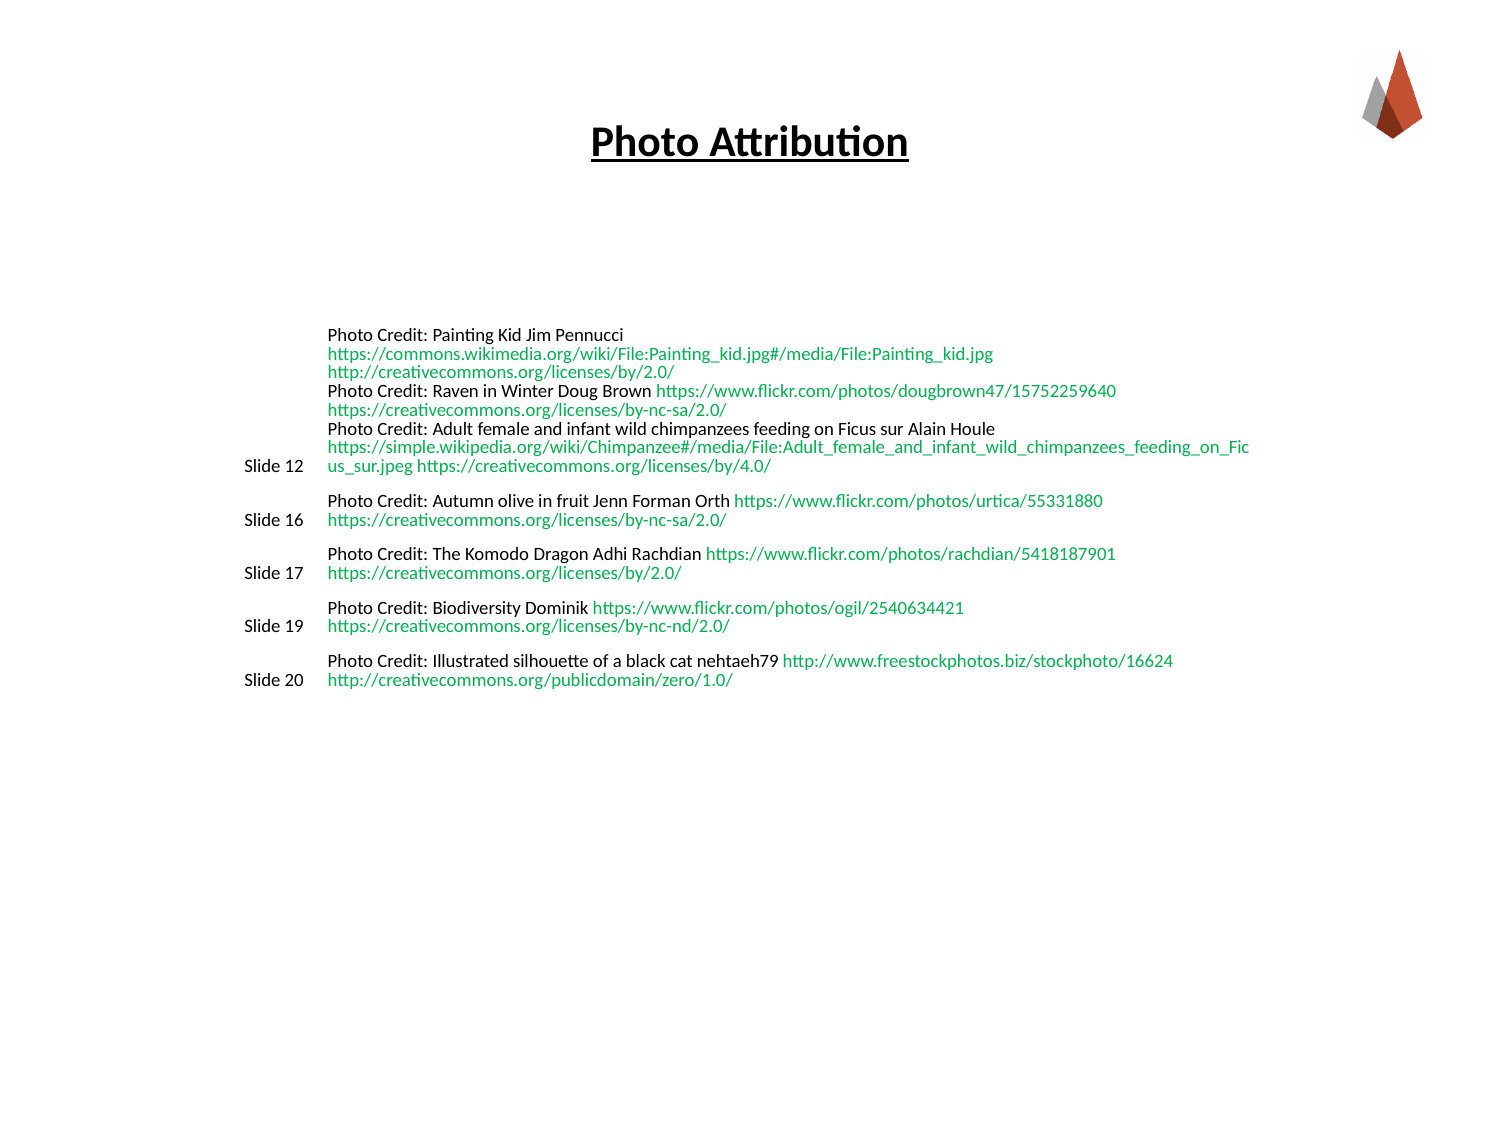

# Photo Attribution
| Slide 12 | Photo Credit: Painting Kid Jim Pennucci https://commons.wikimedia.org/wiki/File:Painting\_kid.jpg#/media/File:Painting\_kid.jpg http://creativecommons.org/licenses/by/2.0/ Photo Credit: Raven in Winter Doug Brown https://www.flickr.com/photos/dougbrown47/15752259640 https://creativecommons.org/licenses/by-nc-sa/2.0/ Photo Credit: Adult female and infant wild chimpanzees feeding on Ficus sur Alain Houle https://simple.wikipedia.org/wiki/Chimpanzee#/media/File:Adult\_female\_and\_infant\_wild\_chimpanzees\_feeding\_on\_Ficus\_sur.jpeg https://creativecommons.org/licenses/by/4.0/ |
| --- | --- |
| Slide 16 | Photo Credit: Autumn olive in fruit Jenn Forman Orth https://www.flickr.com/photos/urtica/55331880 https://creativecommons.org/licenses/by-nc-sa/2.0/ |
| Slide 17 | Photo Credit: The Komodo Dragon Adhi Rachdian https://www.flickr.com/photos/rachdian/5418187901 https://creativecommons.org/licenses/by/2.0/ |
| Slide 19 | Photo Credit: Biodiversity Dominik https://www.flickr.com/photos/ogil/2540634421 https://creativecommons.org/licenses/by-nc-nd/2.0/ |
| Slide 20 | Photo Credit: Illustrated silhouette of a black cat nehtaeh79 http://www.freestockphotos.biz/stockphoto/16624 http://creativecommons.org/publicdomain/zero/1.0/ |